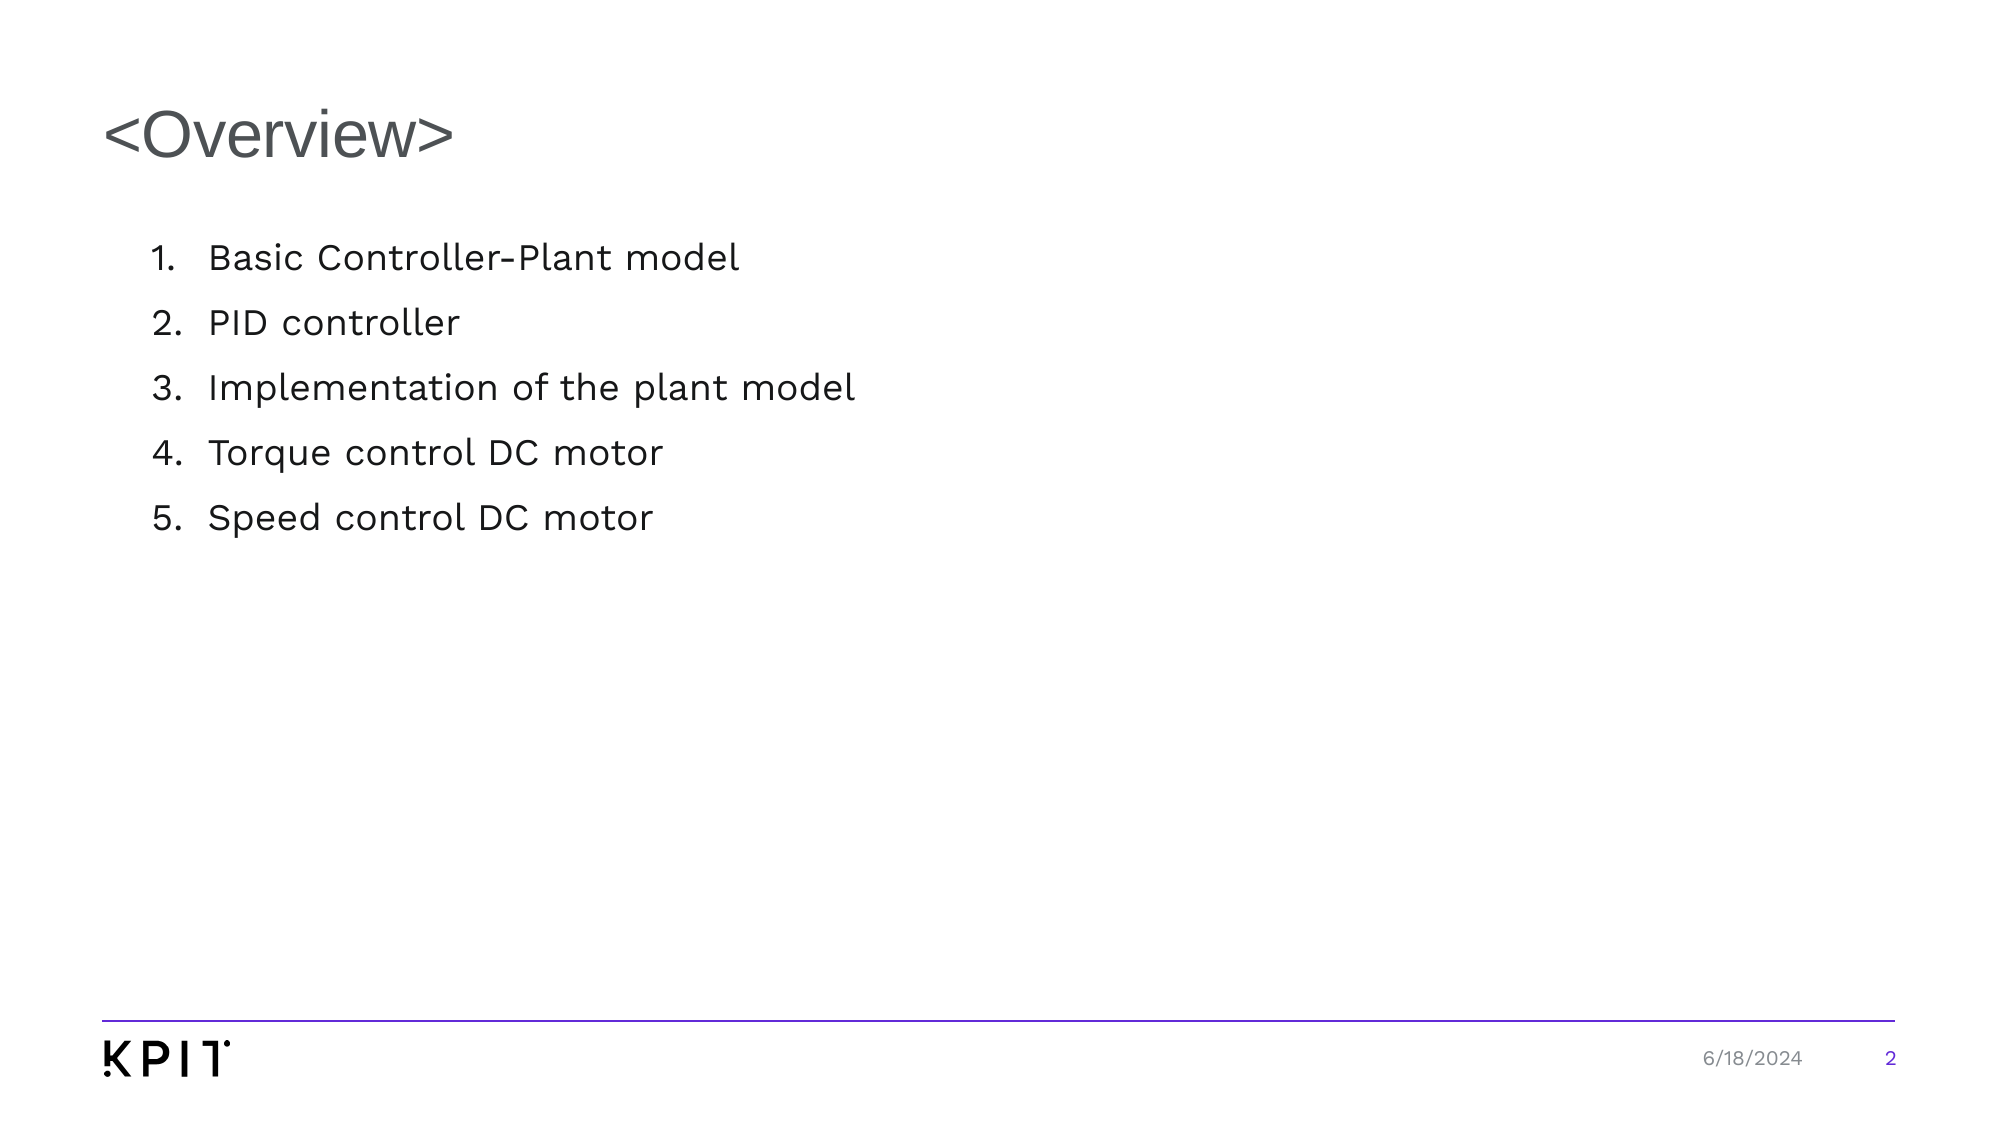

# <Overview>
Basic Controller-Plant model
PID controller
Implementation of the plant model
Torque control DC motor
Speed control DC motor

2
6/18/2024